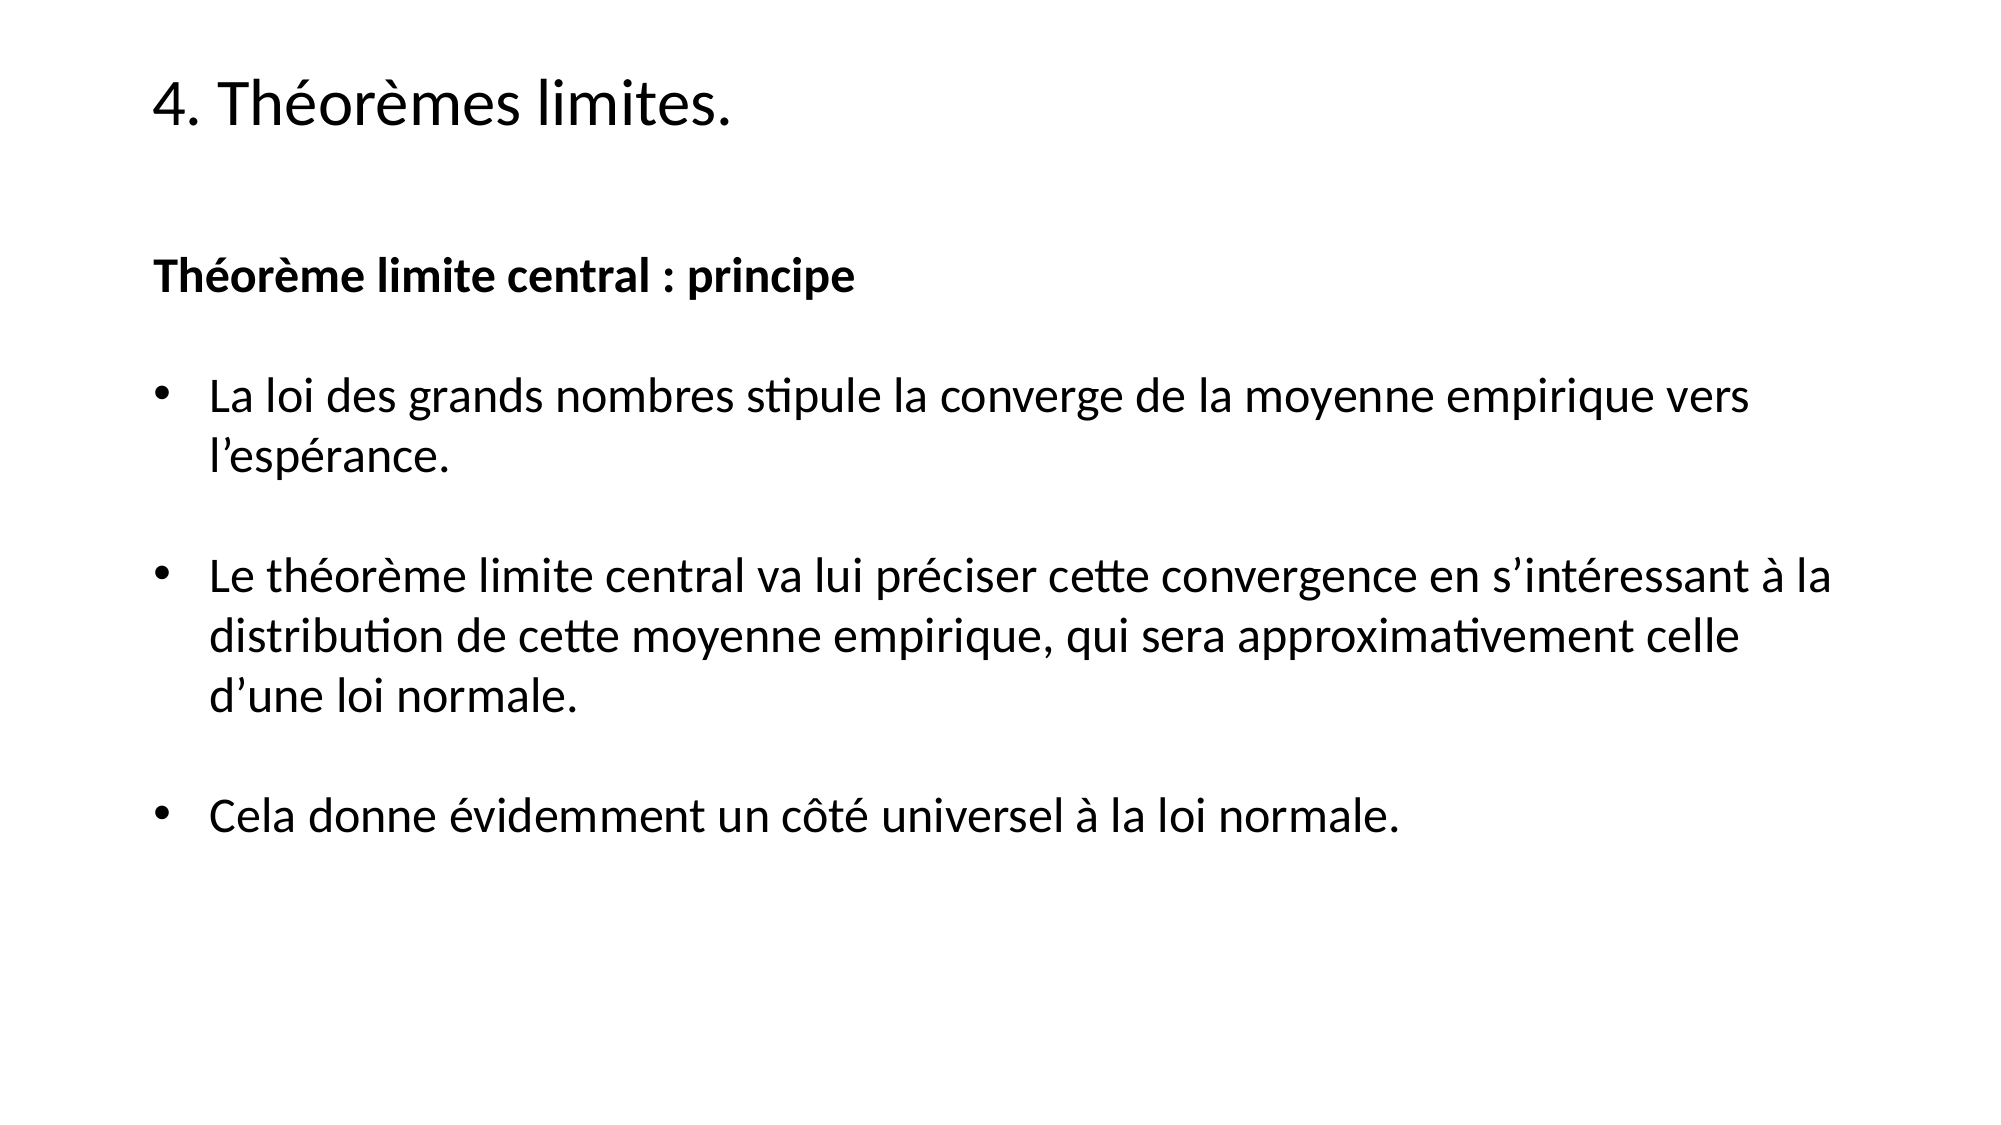

4. Théorèmes limites.
Théorème limite central : principe

La loi des grands nombres stipule la converge de la moyenne empirique vers l’espérance.

Le théorème limite central va lui préciser cette convergence en s’intéressant à la distribution de cette moyenne empirique, qui sera approximativement celle d’une loi normale.

Cela donne évidemment un côté universel à la loi normale.